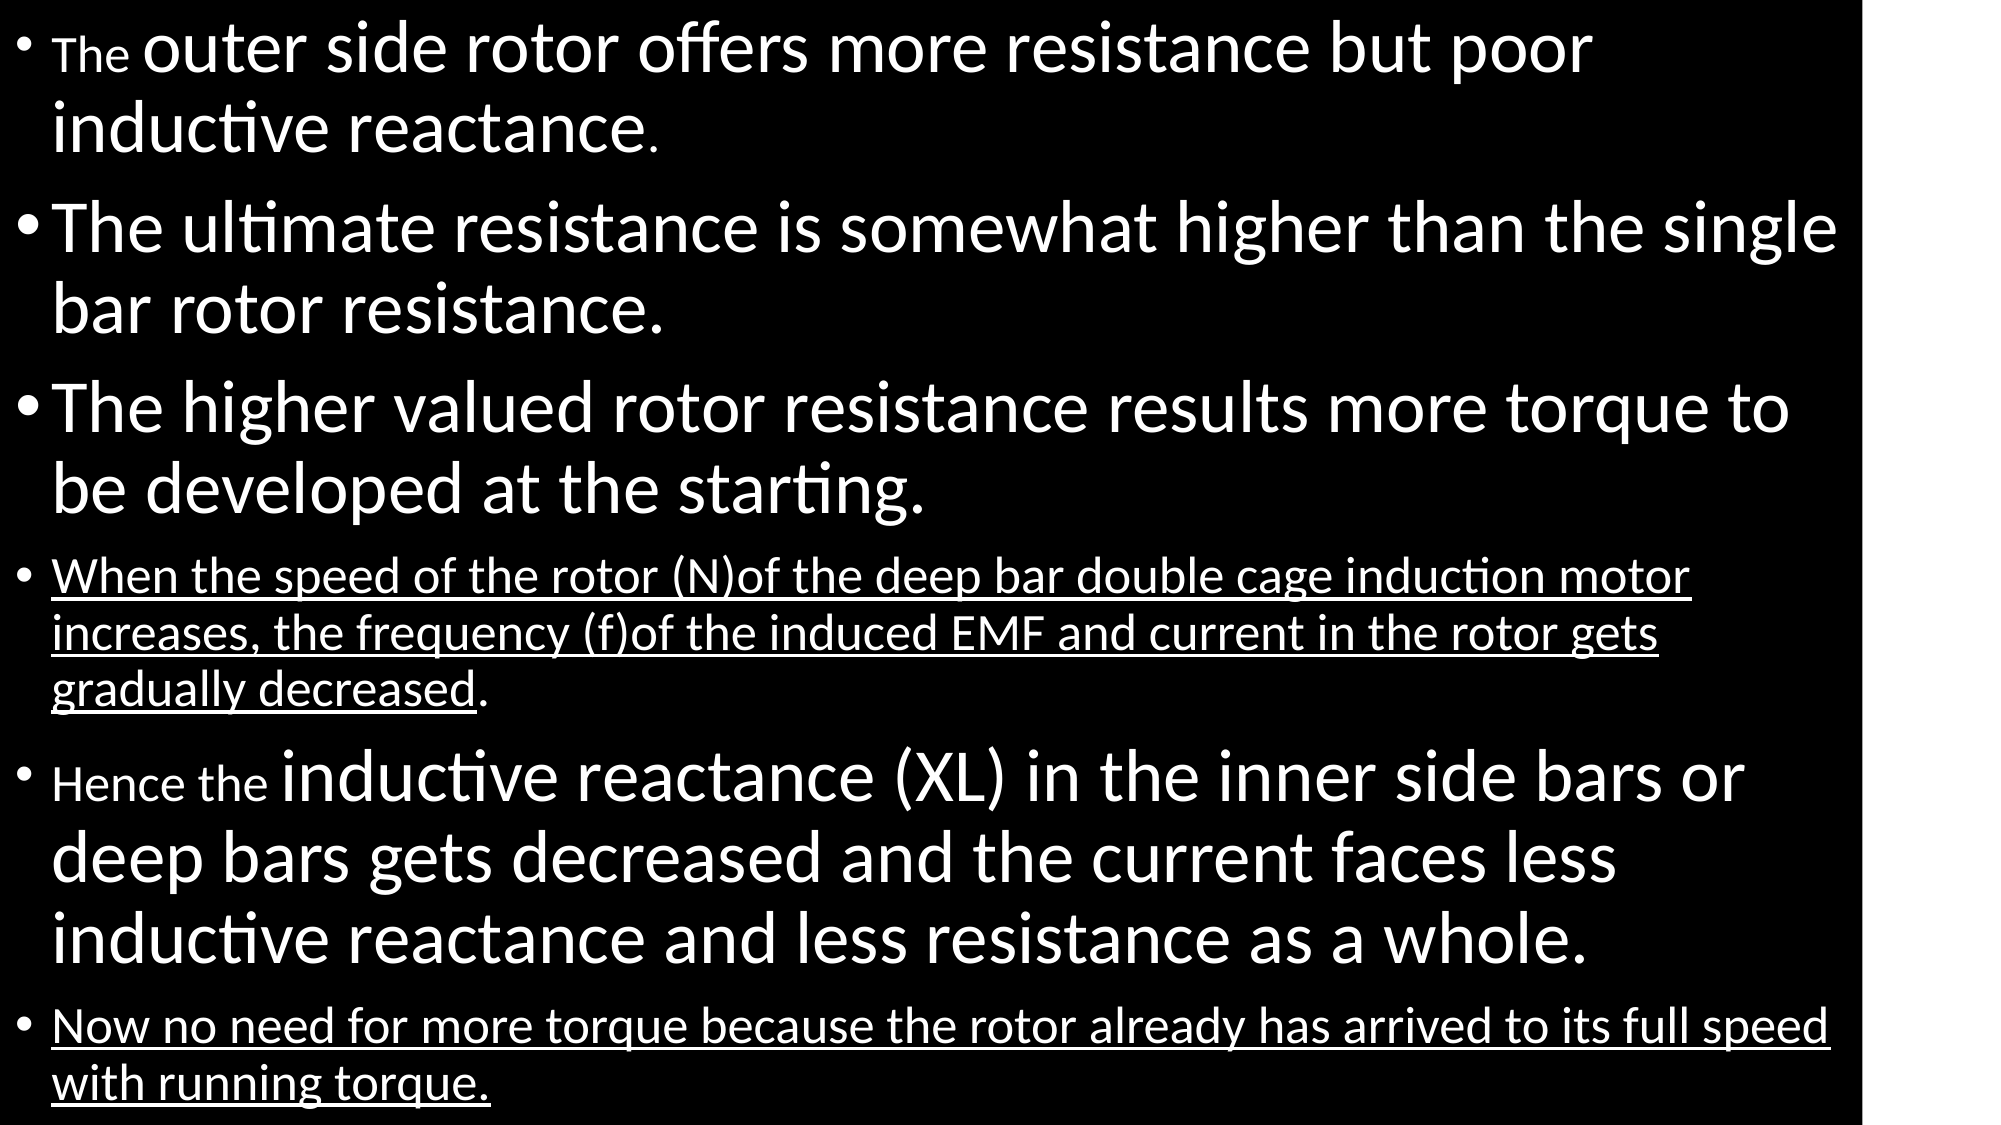

The outer side rotor offers more resistance but poor inductive reactance.
The ultimate resistance is somewhat higher than the single bar rotor resistance.
The higher valued rotor resistance results more torque to be developed at the starting.
When the speed of the rotor (N)of the deep bar double cage induction motor increases, the frequency (f)of the induced EMF and current in the rotor gets gradually decreased.
Hence the inductive reactance (XL) in the inner side bars or deep bars gets decreased and the current faces less inductive reactance and less resistance as a whole.
Now no need for more torque because the rotor already has arrived to its full speed with running torque.